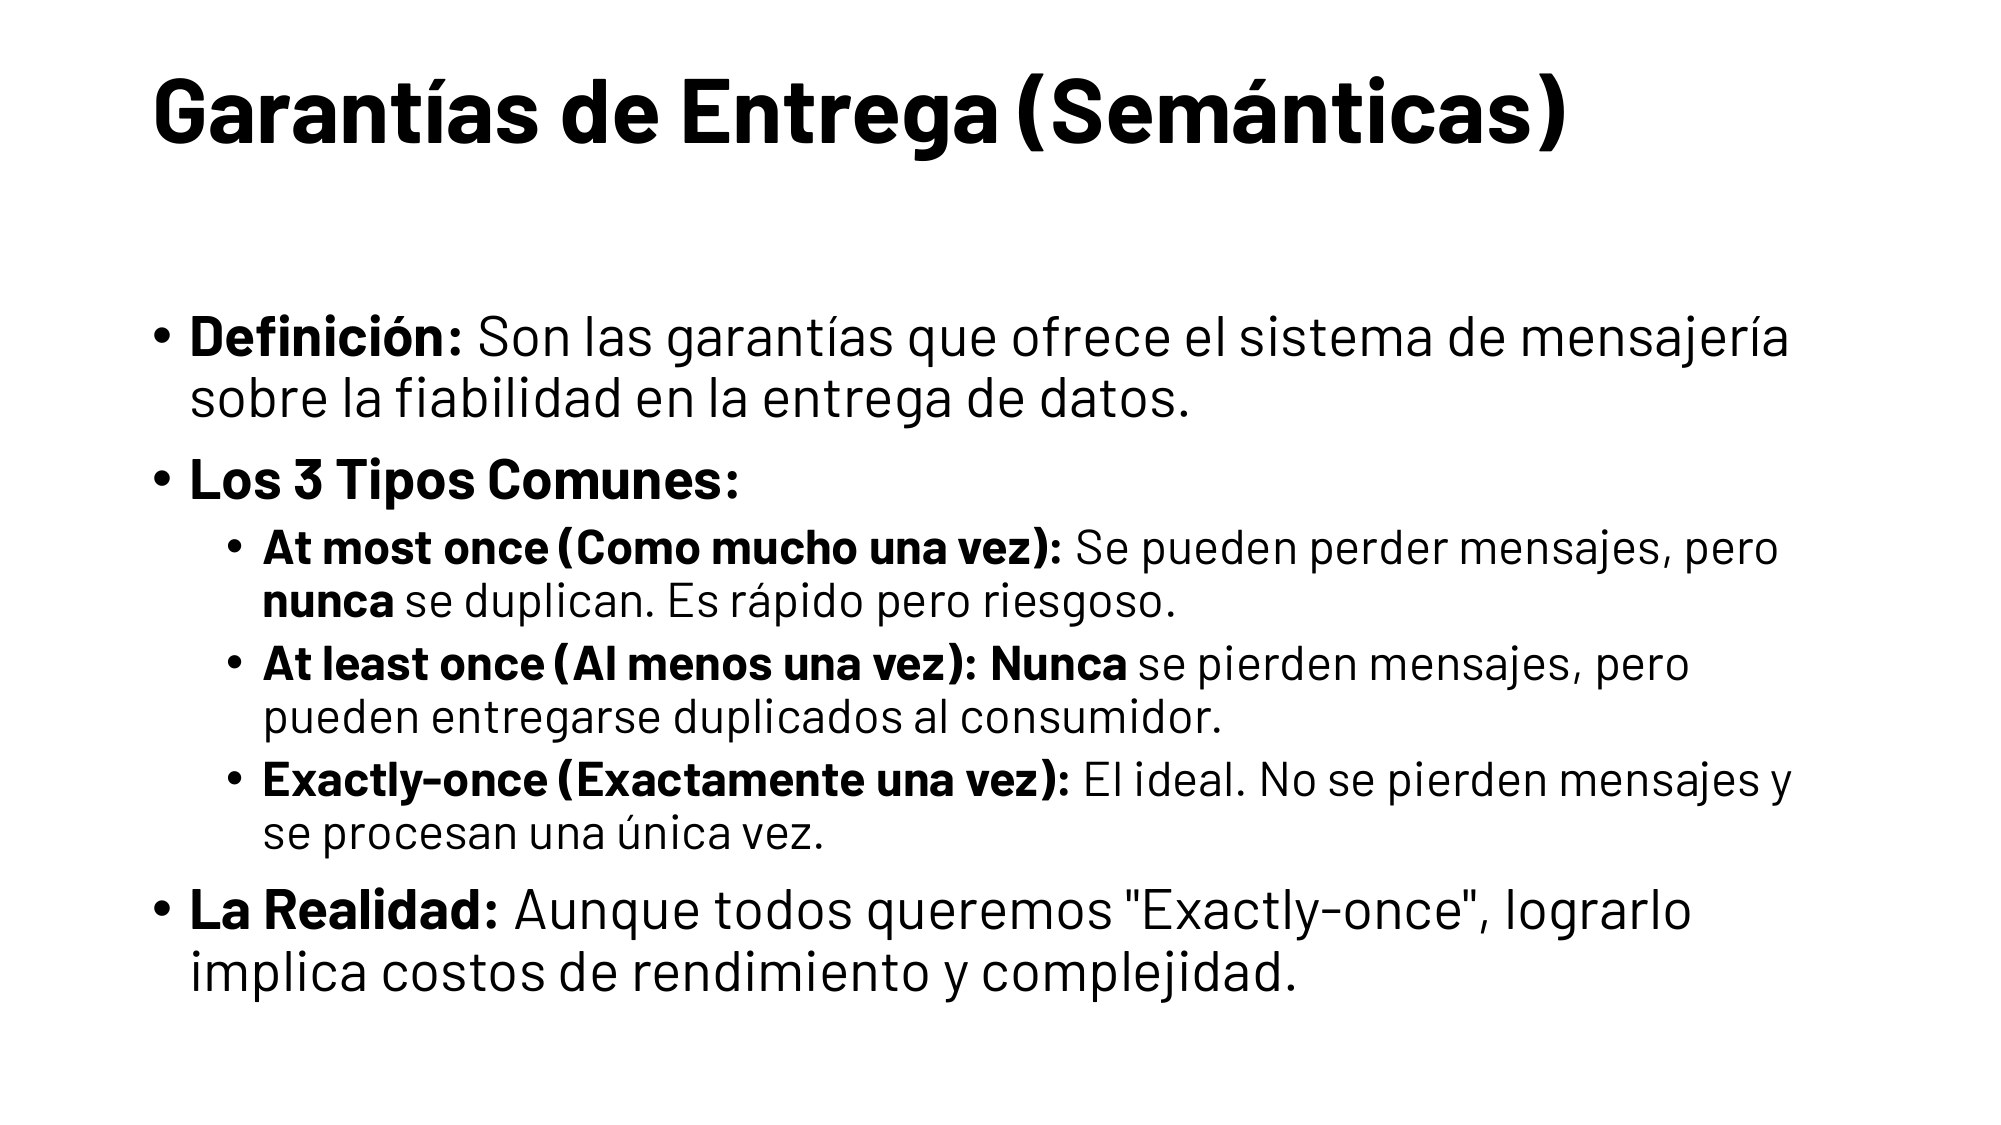

# Garantías de Entrega (Semánticas)
Definición: Son las garantías que ofrece el sistema de mensajería sobre la fiabilidad en la entrega de datos.
Los 3 Tipos Comunes:
At most once (Como mucho una vez): Se pueden perder mensajes, pero nunca se duplican. Es rápido pero riesgoso.
At least once (Al menos una vez): Nunca se pierden mensajes, pero pueden entregarse duplicados al consumidor.
Exactly-once (Exactamente una vez): El ideal. No se pierden mensajes y se procesan una única vez.
La Realidad: Aunque todos queremos "Exactly-once", lograrlo implica costos de rendimiento y complejidad.